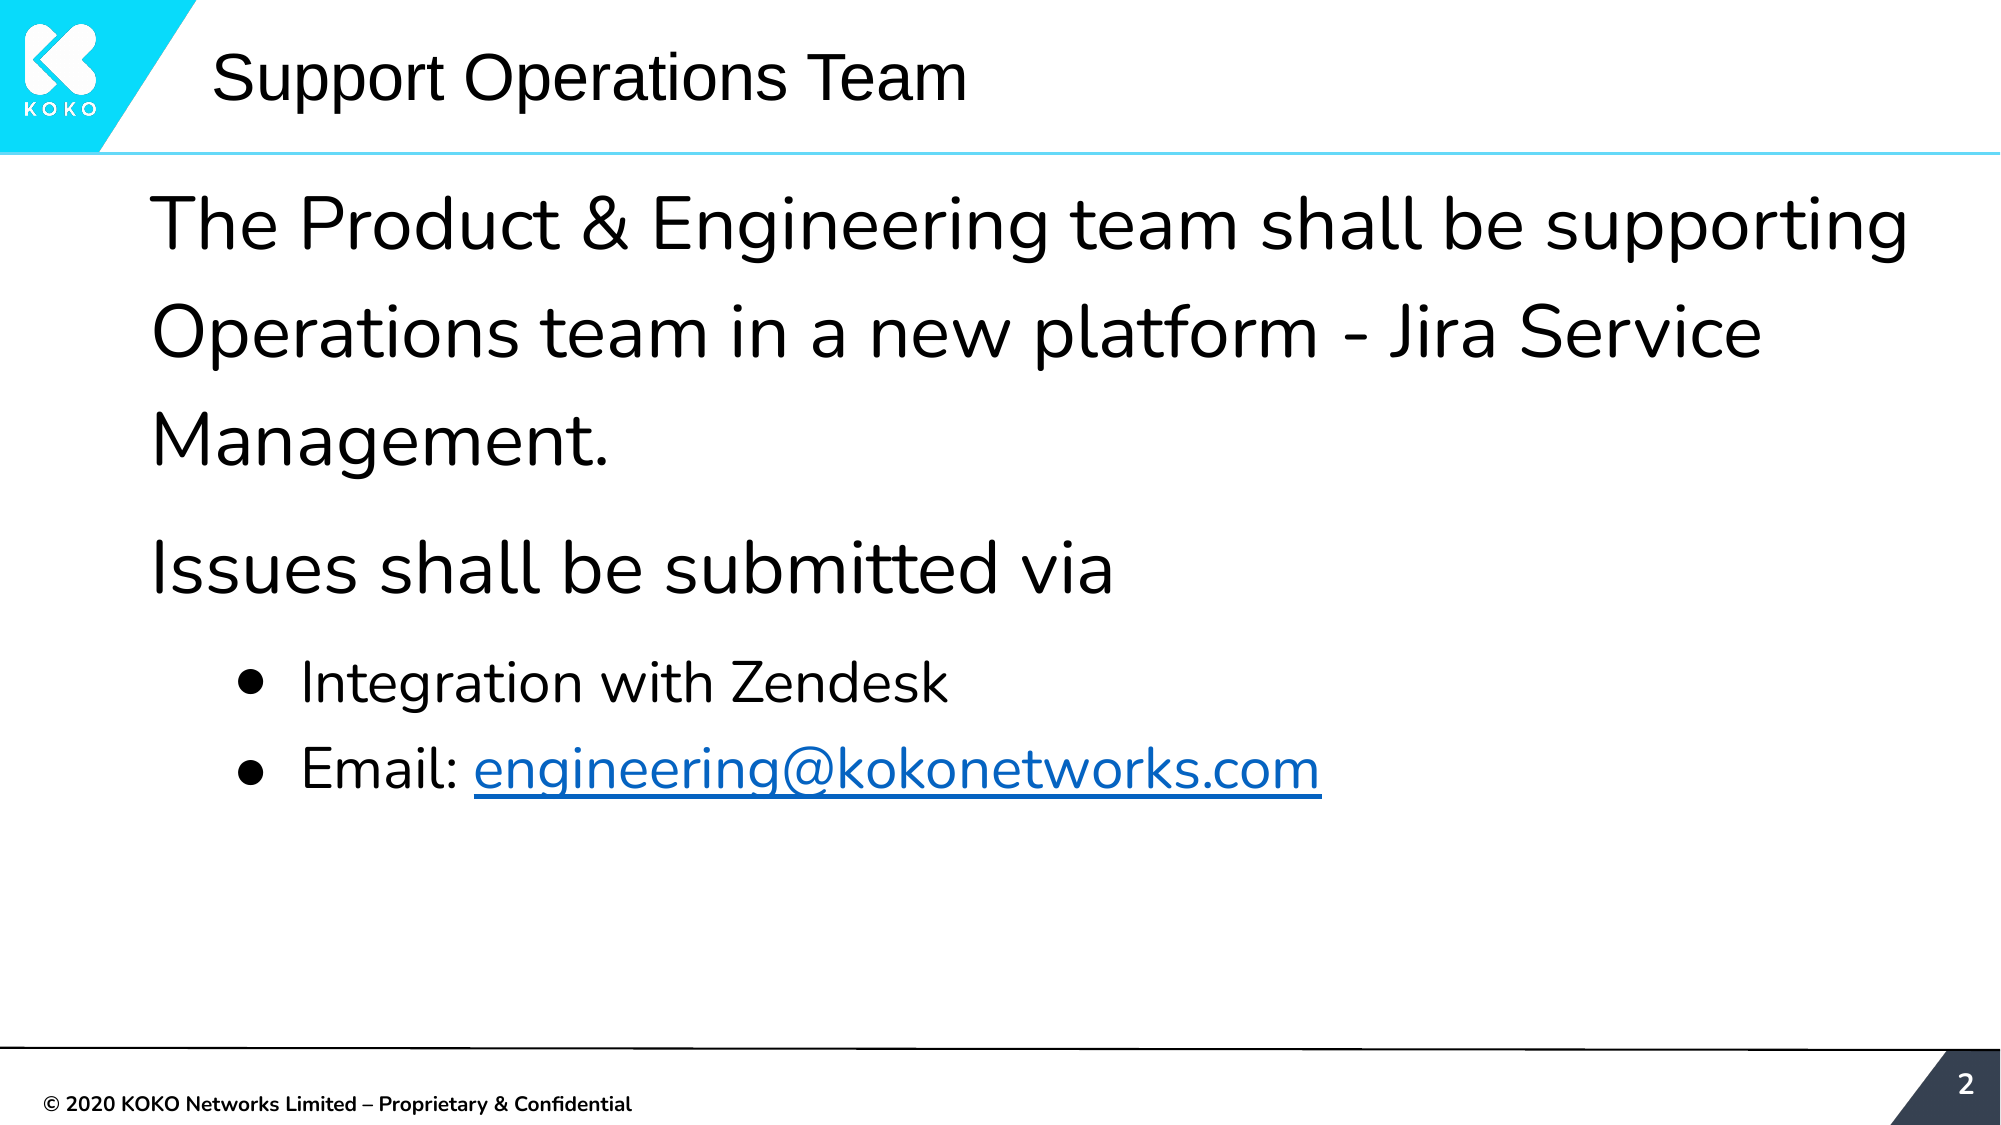

# Support Operations Team
The Product & Engineering team shall be supporting Operations team in a new platform - Jira Service Management.
Issues shall be submitted via
Integration with Zendesk
Email: engineering@kokonetworks.com

2